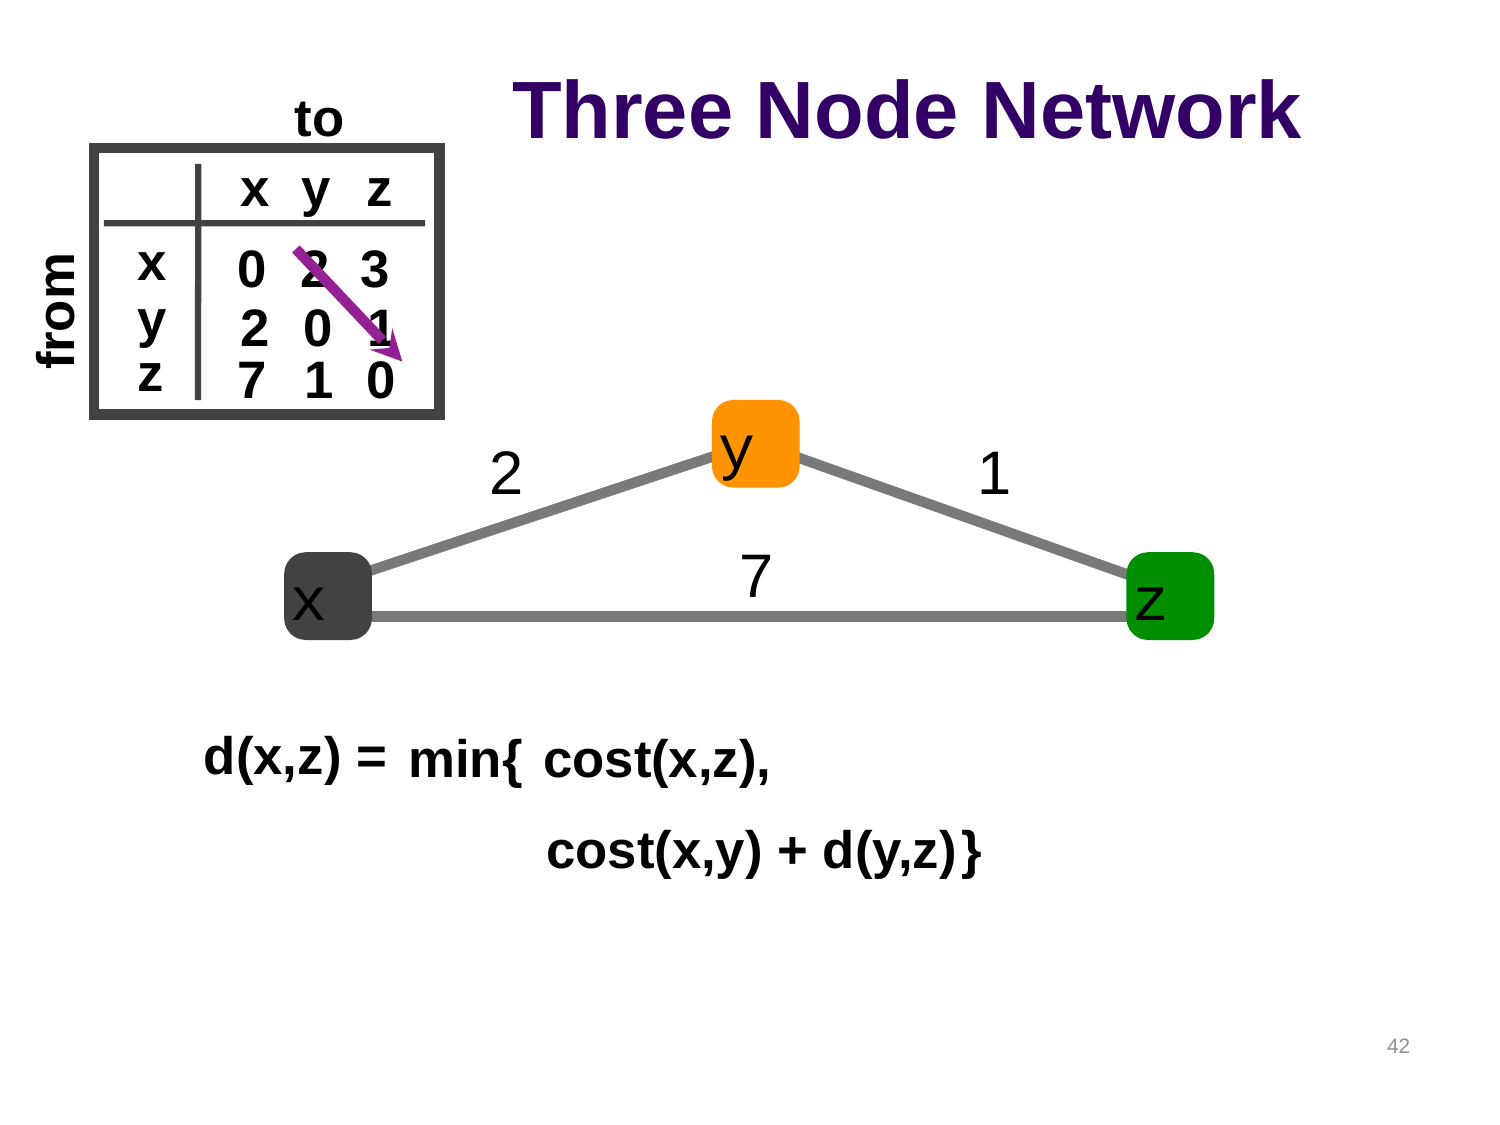

# Three Node Network
to

x
y
z

x

0
2
3
y
z

from
2
0
1
7
1
0
y
2
1

7
x
z

d(x,z) =
min{
cost(x,z),
}
cost(x,y) + d(y,z)
42